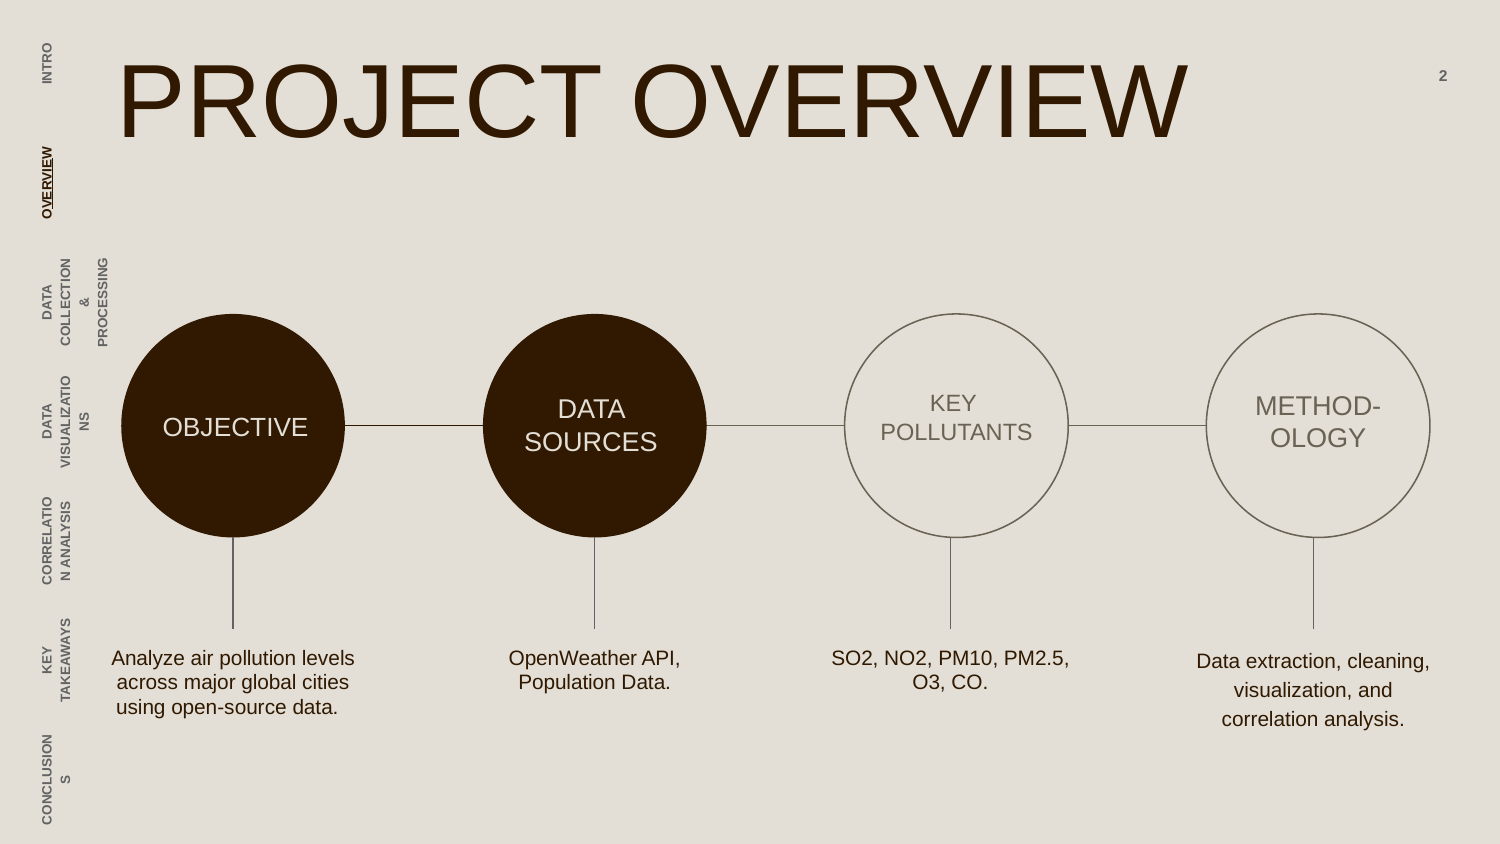

INTRO
# PROJECT OVERVIEW
2
OVERVIEW

DATA COLLECTION & PROCESSING

METHOD-
OLOGY
KEY
POLLUTANTS
DATA
SOURCES
OBJECTIVE
Analyze air pollution levels across major global cities using open-source data.
OpenWeather API, Population Data.
DATA VISUALIZATIONS

CORRELATION ANALYSIS
SO2, NO2, PM10, PM2.5, O3, CO.
Data extraction, cleaning, visualization, and correlation analysis.

KEY TAKEAWAYS

CONCLUSIONS